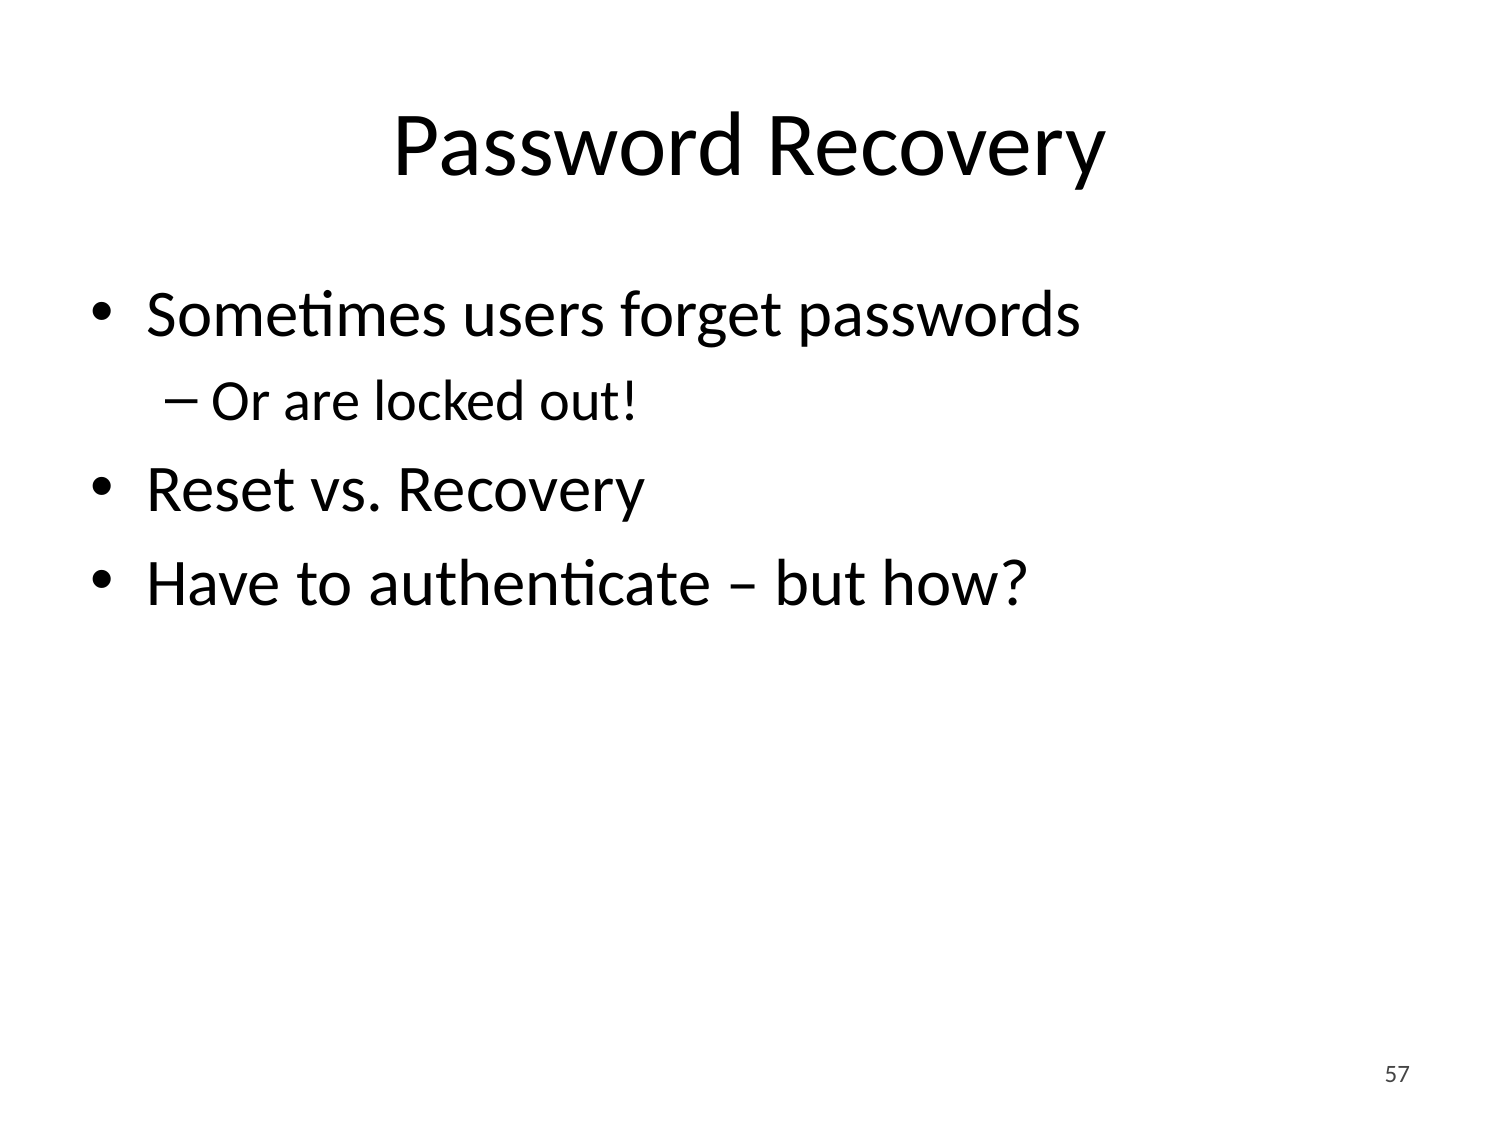

# Password Recovery
Sometimes users forget passwords
Or are locked out!
Reset vs. Recovery
Have to authenticate – but how?
57